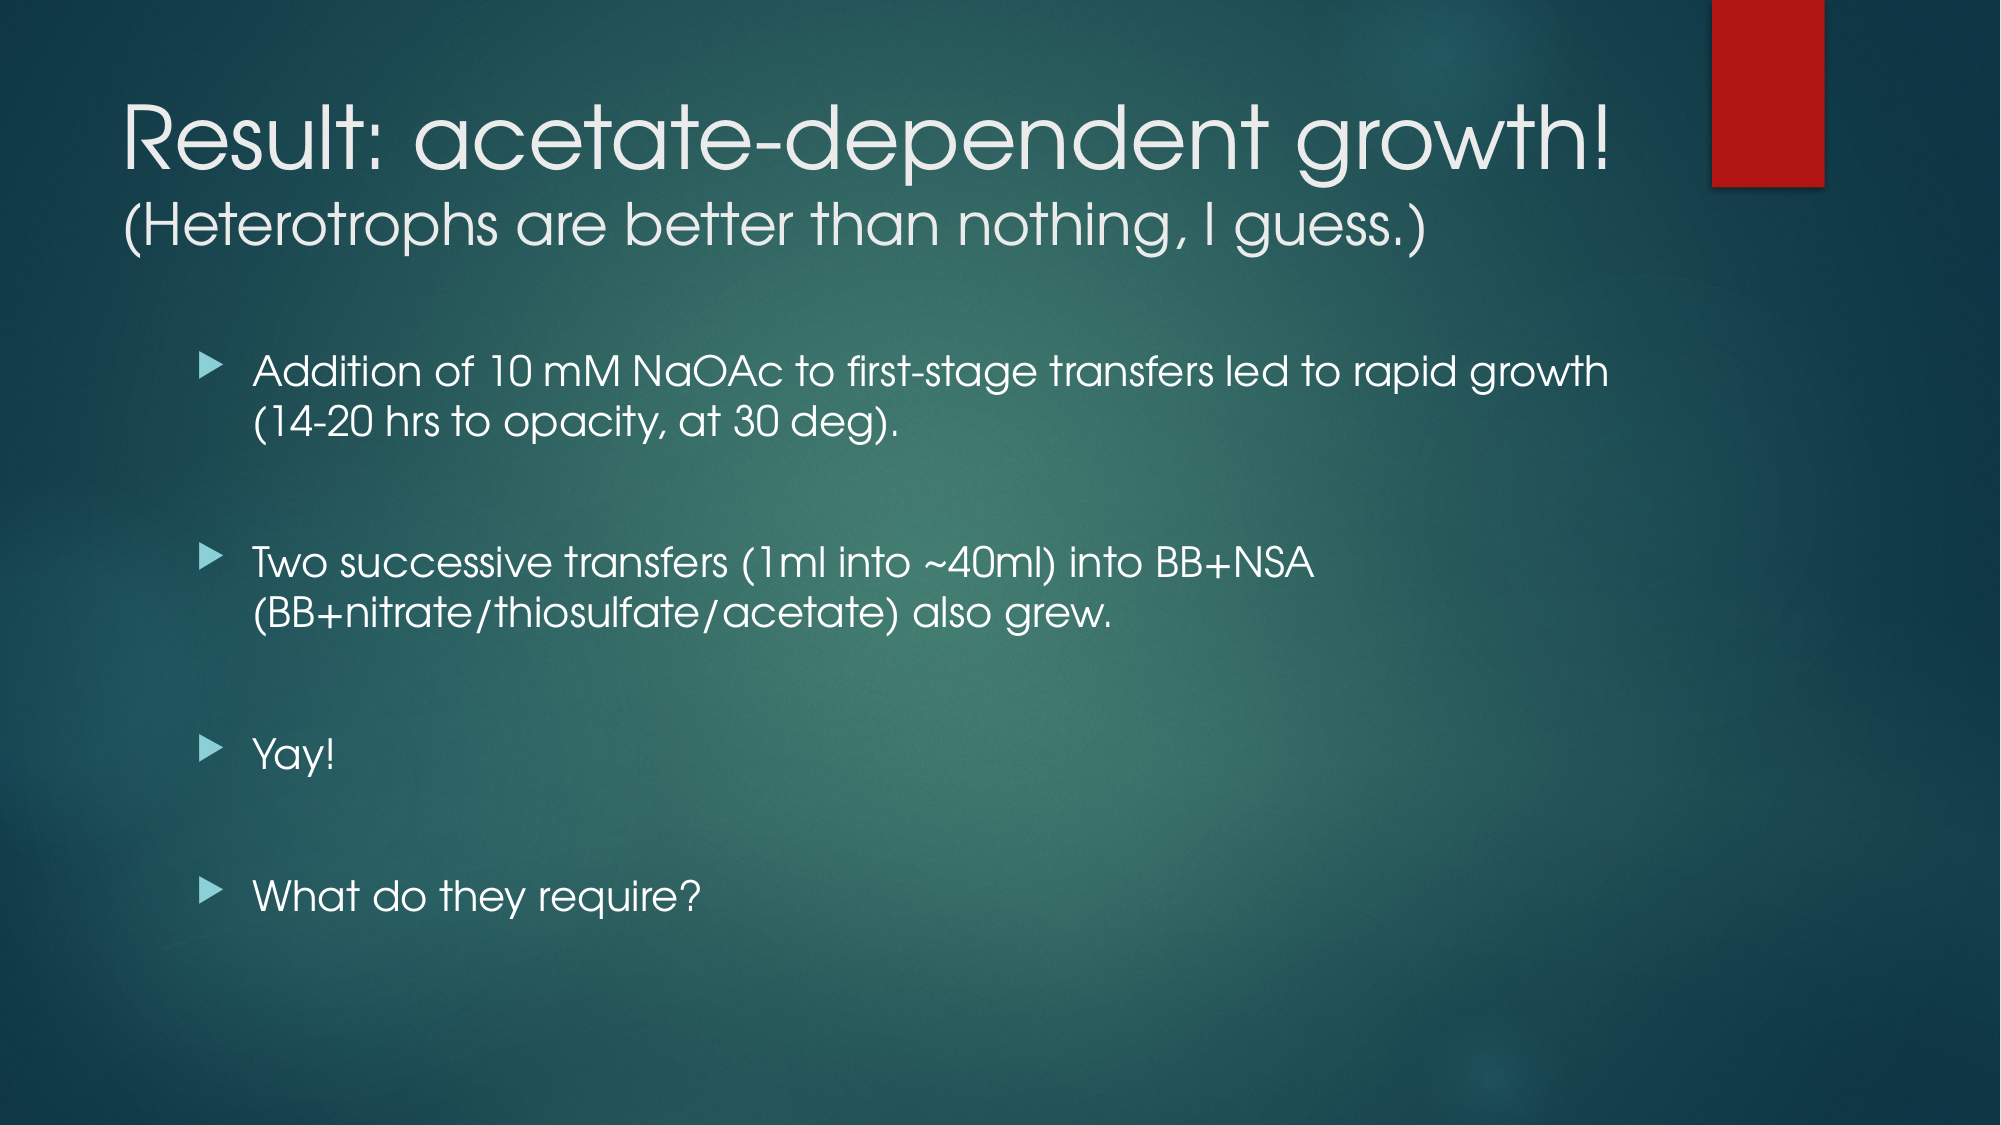

# Result: acetate-dependent growth! (Heterotrophs are better than nothing, I guess.)
Addition of 10 mM NaOAc to first-stage transfers led to rapid growth (14-20 hrs to opacity, at 30 deg).

Two successive transfers (1ml into ~40ml) into BB+NSA (BB+nitrate/thiosulfate/acetate) also grew.

Yay!

What do they require?